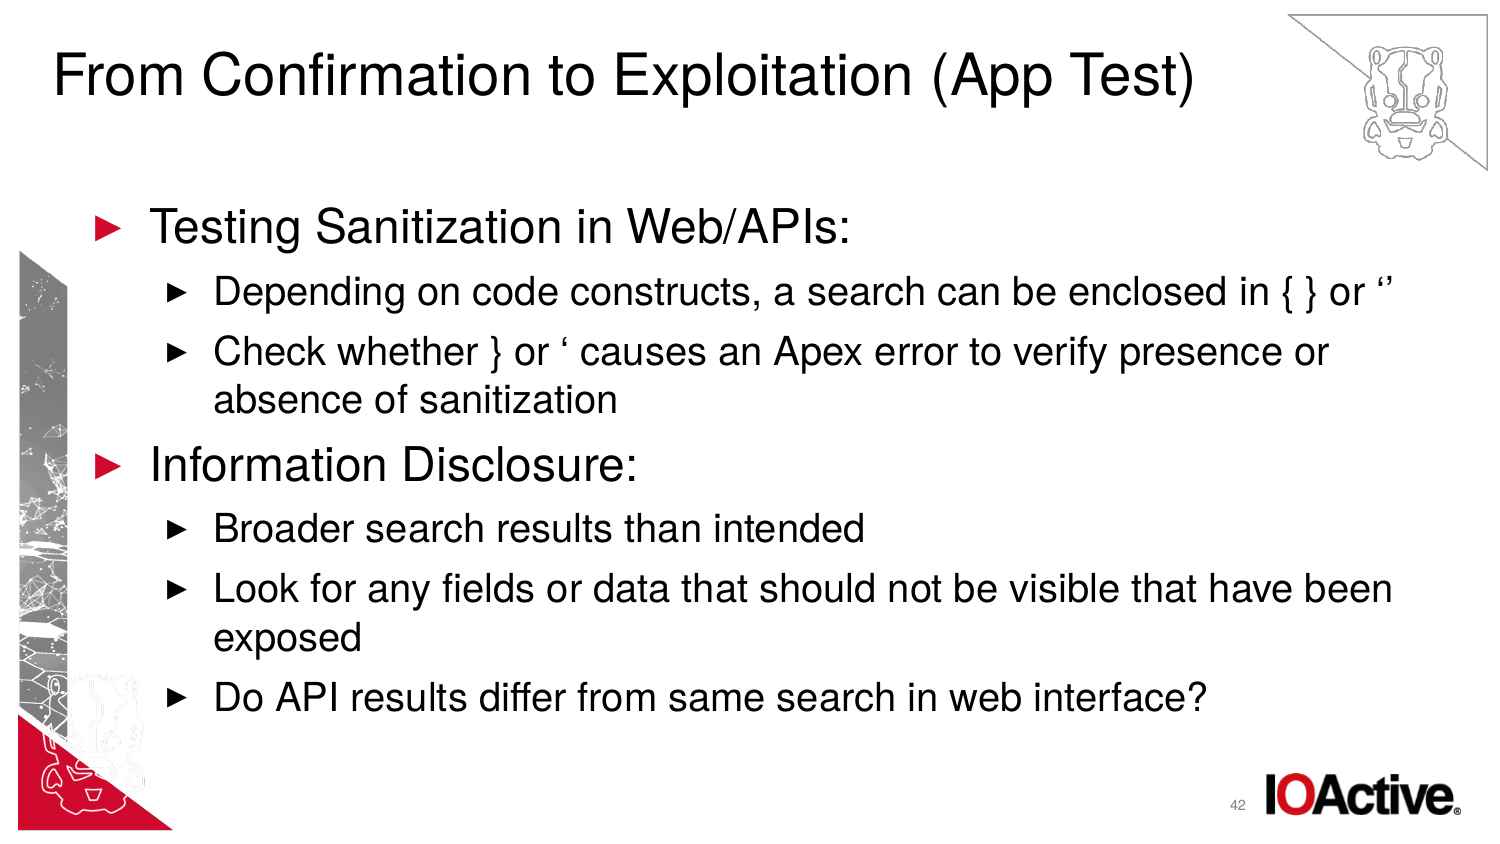

# From Confirmation to Exploitation (App Test)
Testing Sanitization in Web/APIs:
Depending on code constructs, a search can be enclosed in { } or ‘’
Check whether } or ‘ causes an Apex error to verify presence or absence of sanitization
Information Disclosure:
Broader search results than intended
Look for any fields or data that should not be visible that have been exposed
Do API results differ from same search in web interface?